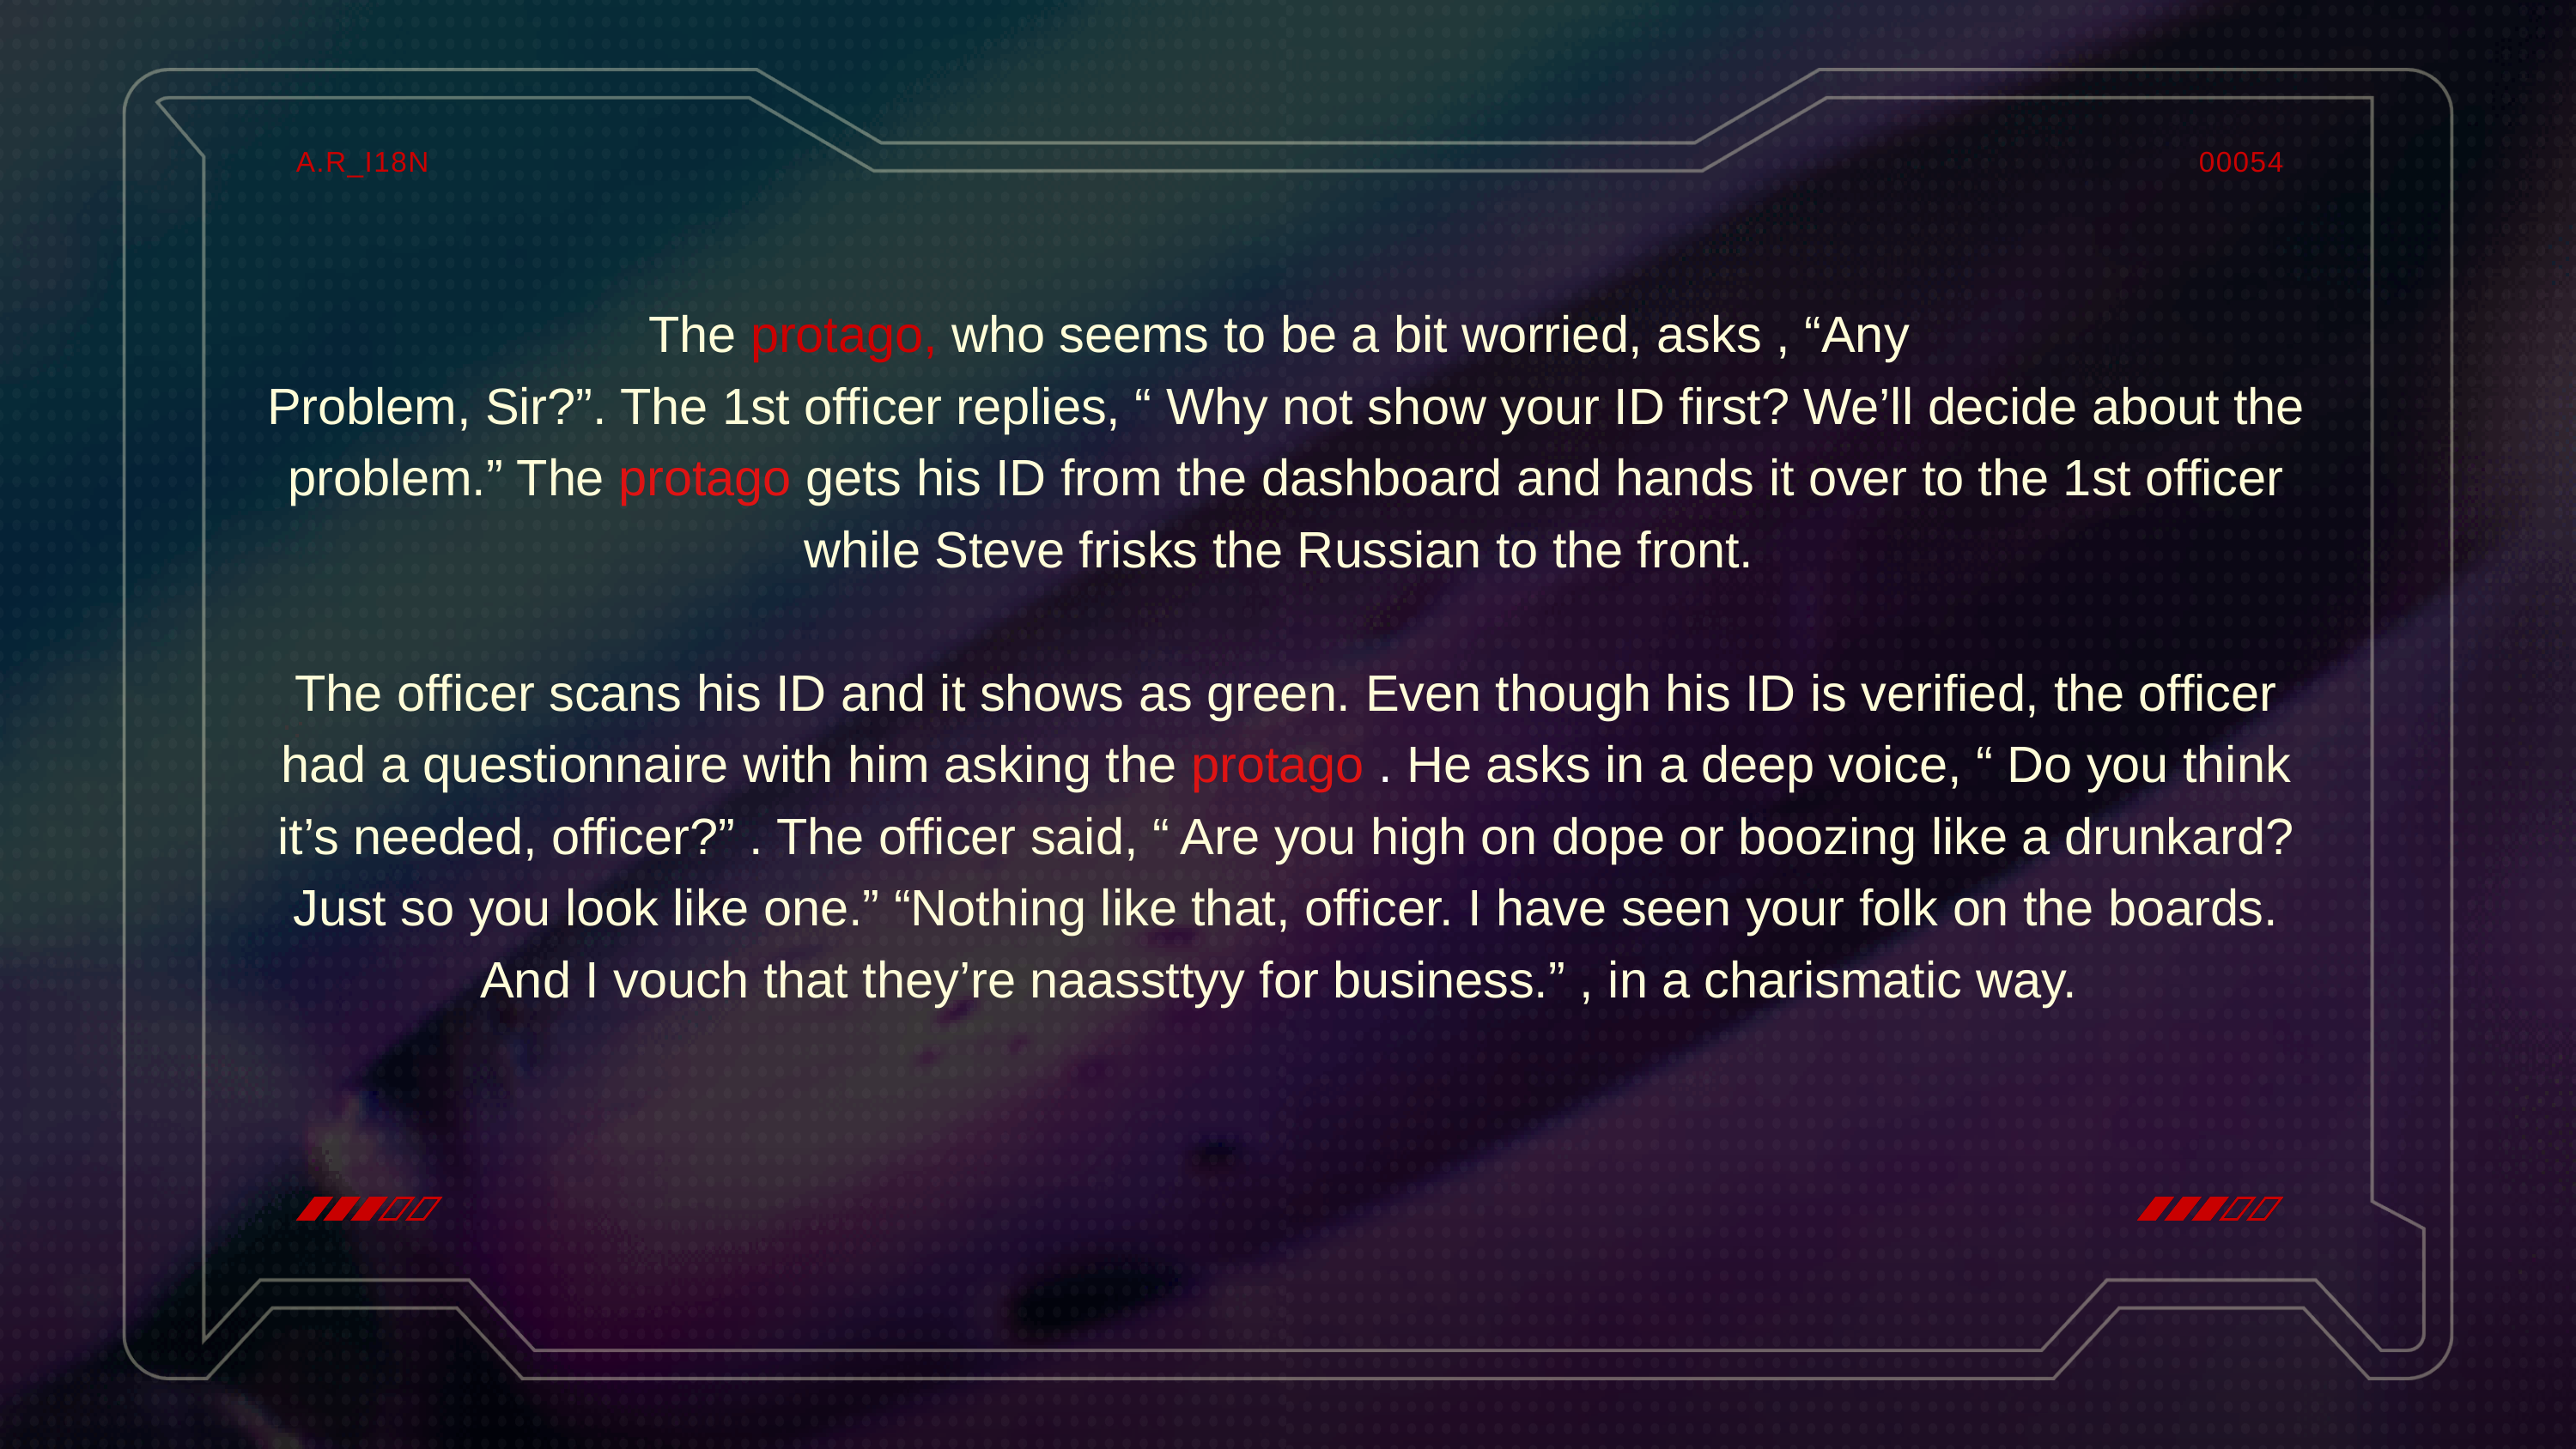

A.R_I18N
00054
The protago, who seems to be a bit worried, asks , “Any
Problem, Sir?”. The 1st officer replies, “ Why not show your ID first? We’ll decide about the problem.” The protago gets his ID from the dashboard and hands it over to the 1st officer while Steve frisks the Russian to the front.

The officer scans his ID and it shows as green. Even though his ID is verified, the officer had a questionnaire with him asking the protago . He asks in a deep voice, “ Do you think it’s needed, officer?” . The officer said, “ Are you high on dope or boozing like a drunkard? Just so you look like one.” “Nothing like that, officer. I have seen your folk on the boards. And I vouch that they’re naassttyy for business.” , in a charismatic way.